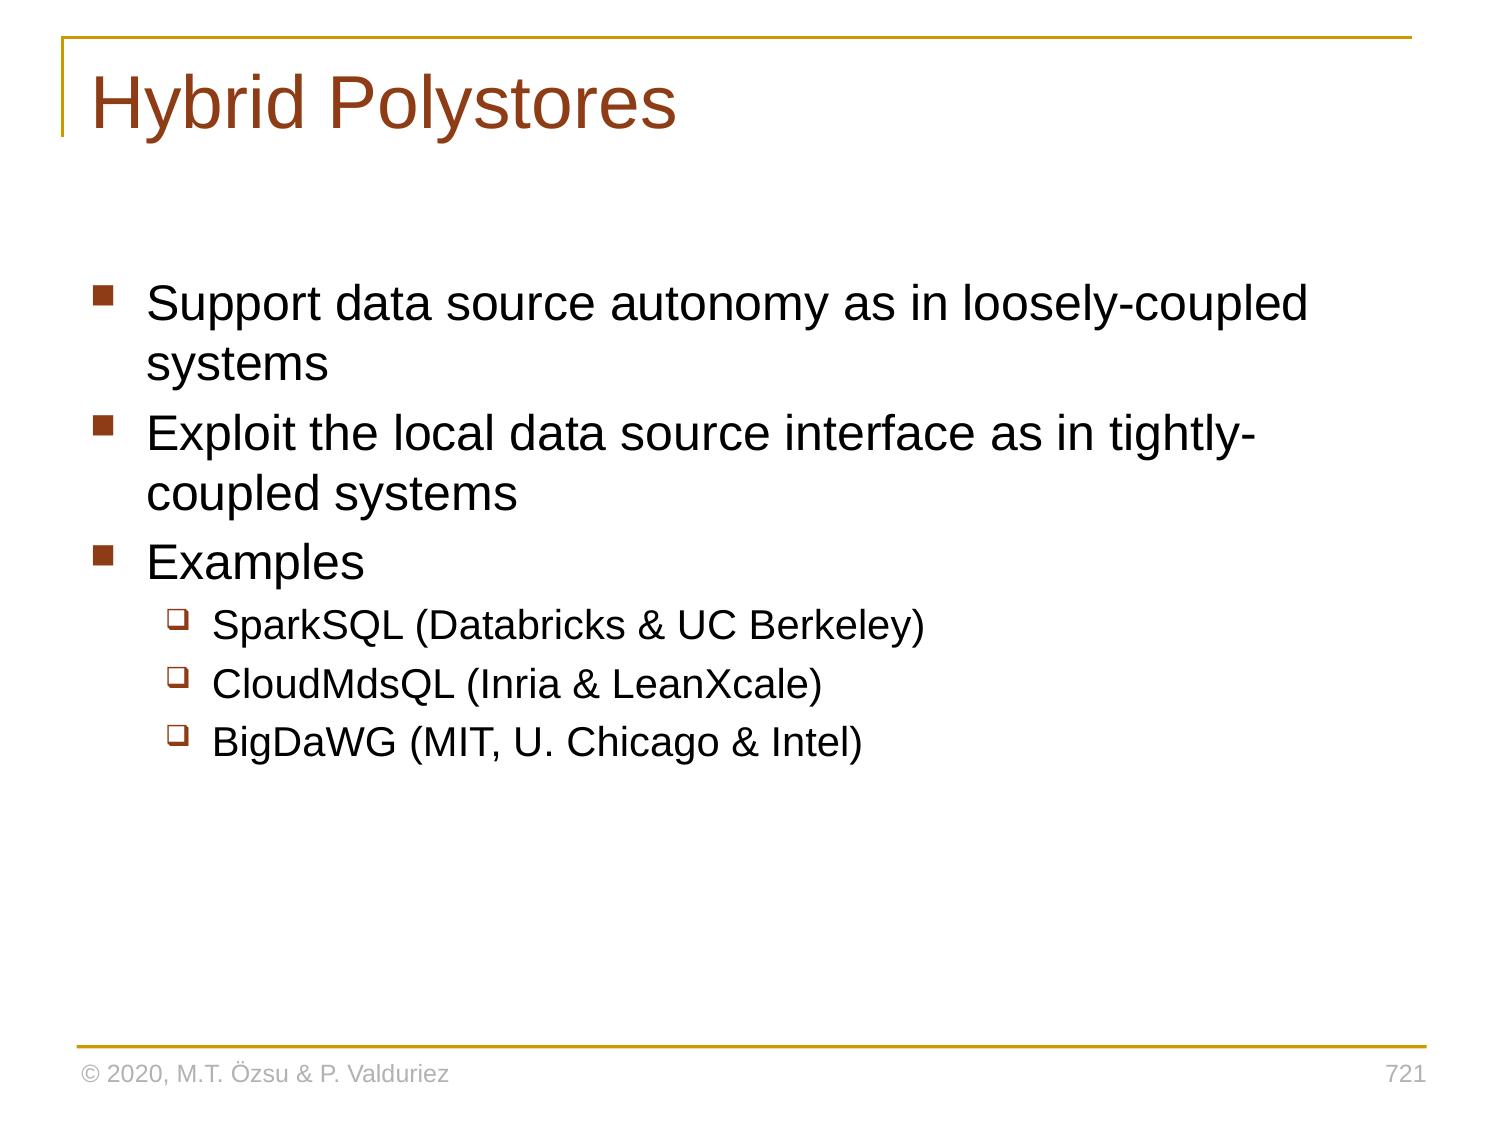

# Hybrid Polystores
Support data source autonomy as in loosely-coupled systems
Exploit the local data source interface as in tightly-coupled systems
Examples
SparkSQL (Databricks & UC Berkeley)
CloudMdsQL (Inria & LeanXcale)
BigDaWG (MIT, U. Chicago & Intel)
© 2020, M.T. Özsu & P. Valduriez
721